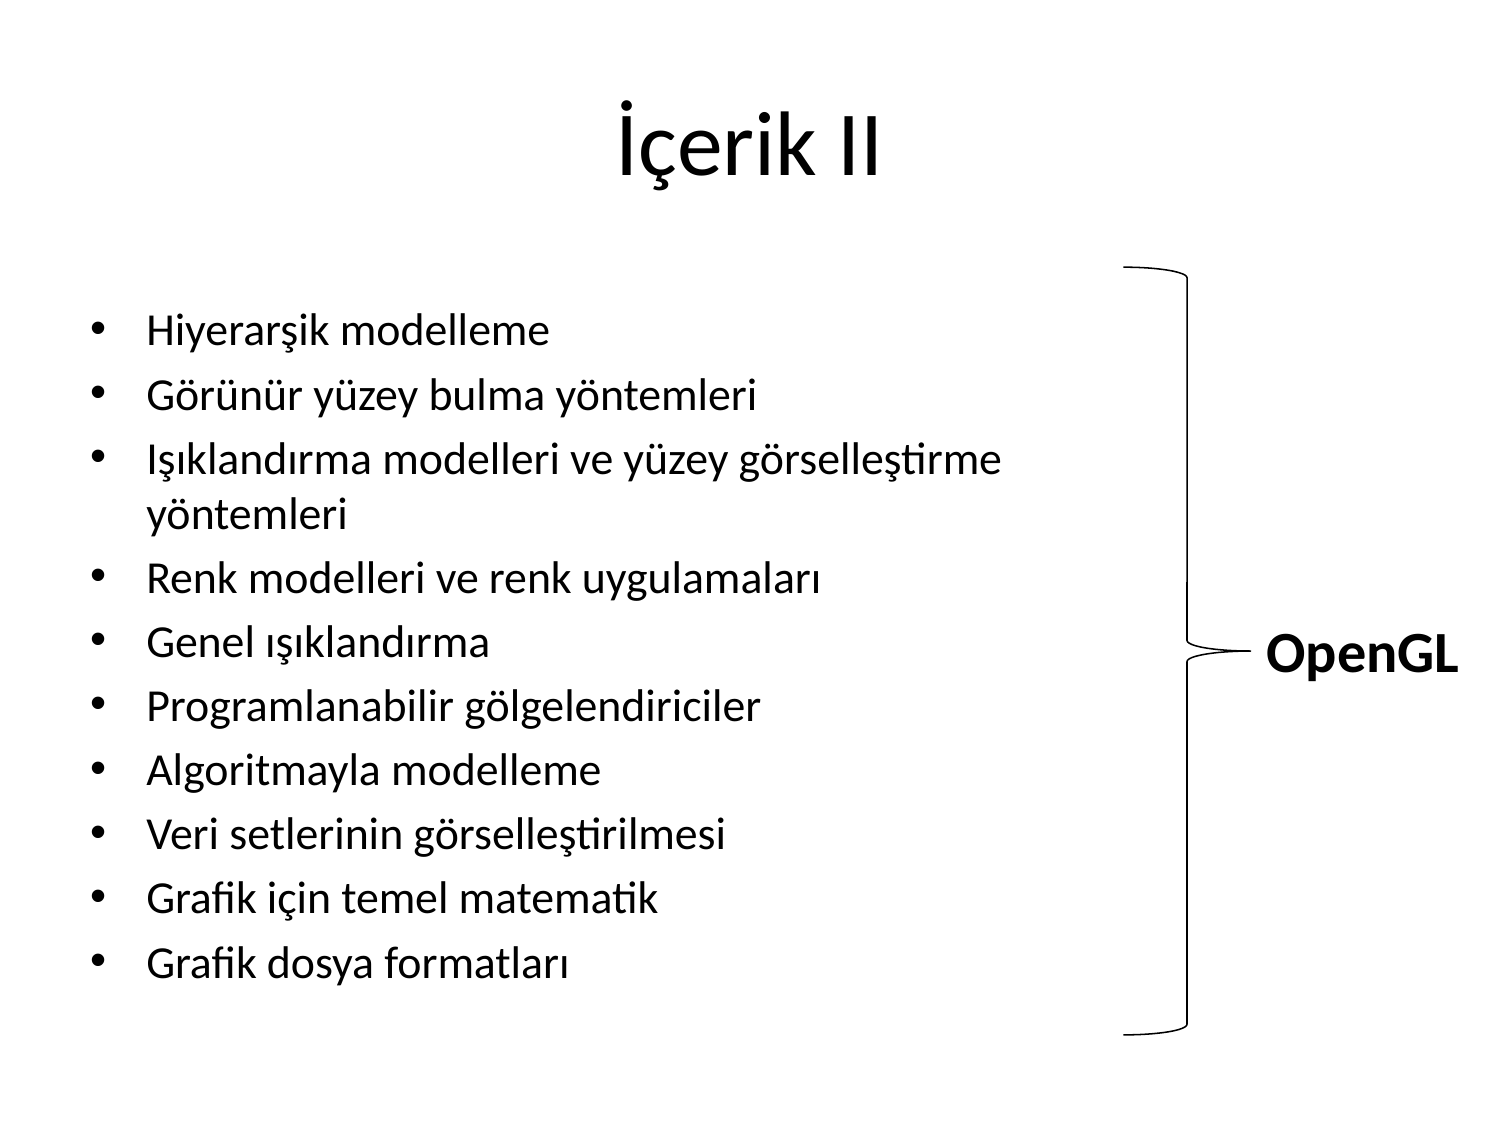

# İçerik II

Hiyerarşik modelleme
Görünür yüzey bulma yöntemleri
Işıklandırma modelleri ve yüzey görselleştirme yöntemleri
Renk modelleri ve renk uygulamaları
Genel ışıklandırma
Programlanabilir gölgelendiriciler
Algoritmayla modelleme
Veri setlerinin görselleştirilmesi
Grafik için temel matematik
Grafik dosya formatları

OpenGL